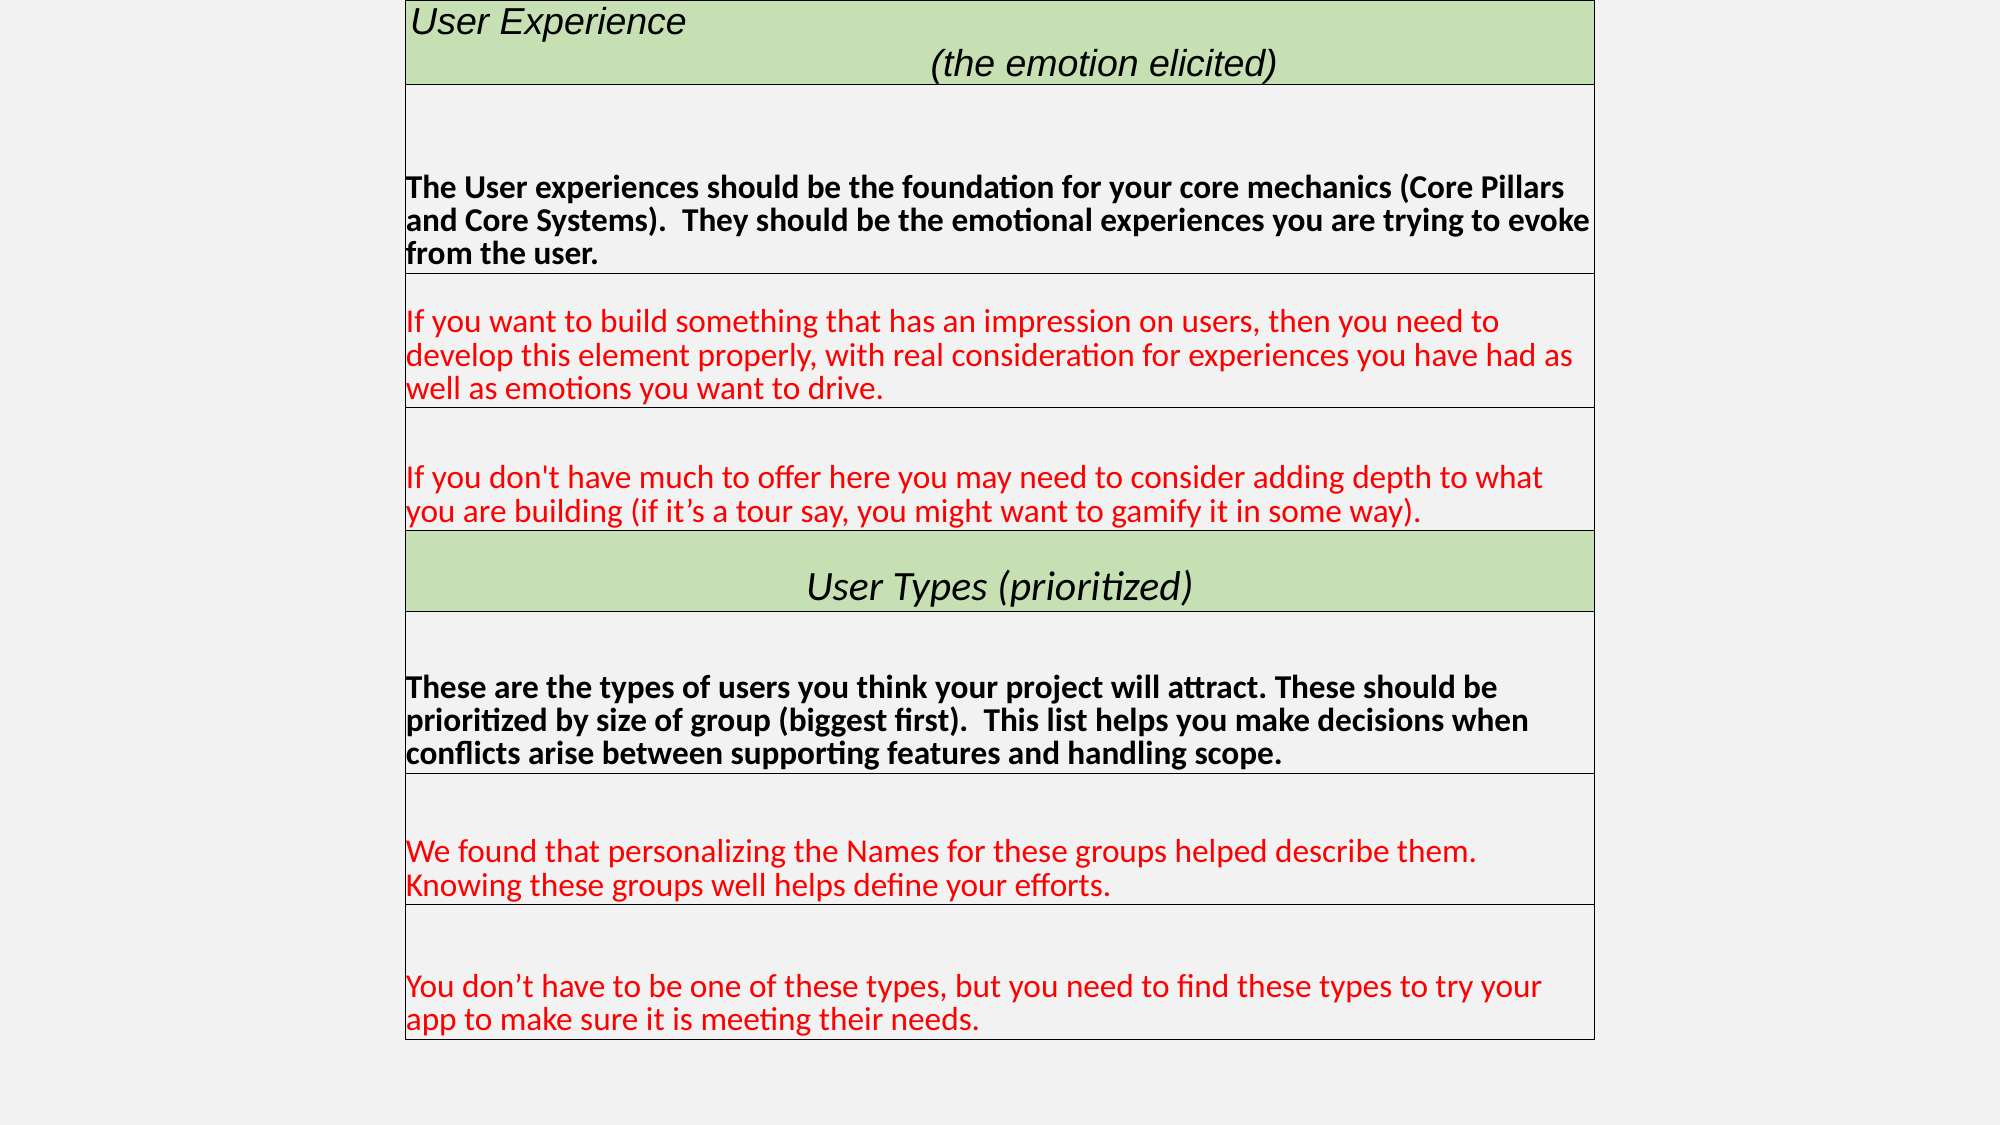

| User Experience (the emotion elicited) |
| --- |
| The User experiences should be the foundation for your core mechanics (Core Pillars and Core Systems). They should be the emotional experiences you are trying to evoke from the user. |
| If you want to build something that has an impression on users, then you need to develop this element properly, with real consideration for experiences you have had as well as emotions you want to drive. |
| If you don't have much to offer here you may need to consider adding depth to what you are building (if it’s a tour say, you might want to gamify it in some way). |
| User Types (prioritized) |
| These are the types of users you think your project will attract. These should be prioritized by size of group (biggest first). This list helps you make decisions when conflicts arise between supporting features and handling scope. |
| We found that personalizing the Names for these groups helped describe them. Knowing these groups well helps define your efforts. |
| You don’t have to be one of these types, but you need to find these types to try your app to make sure it is meeting their needs. |